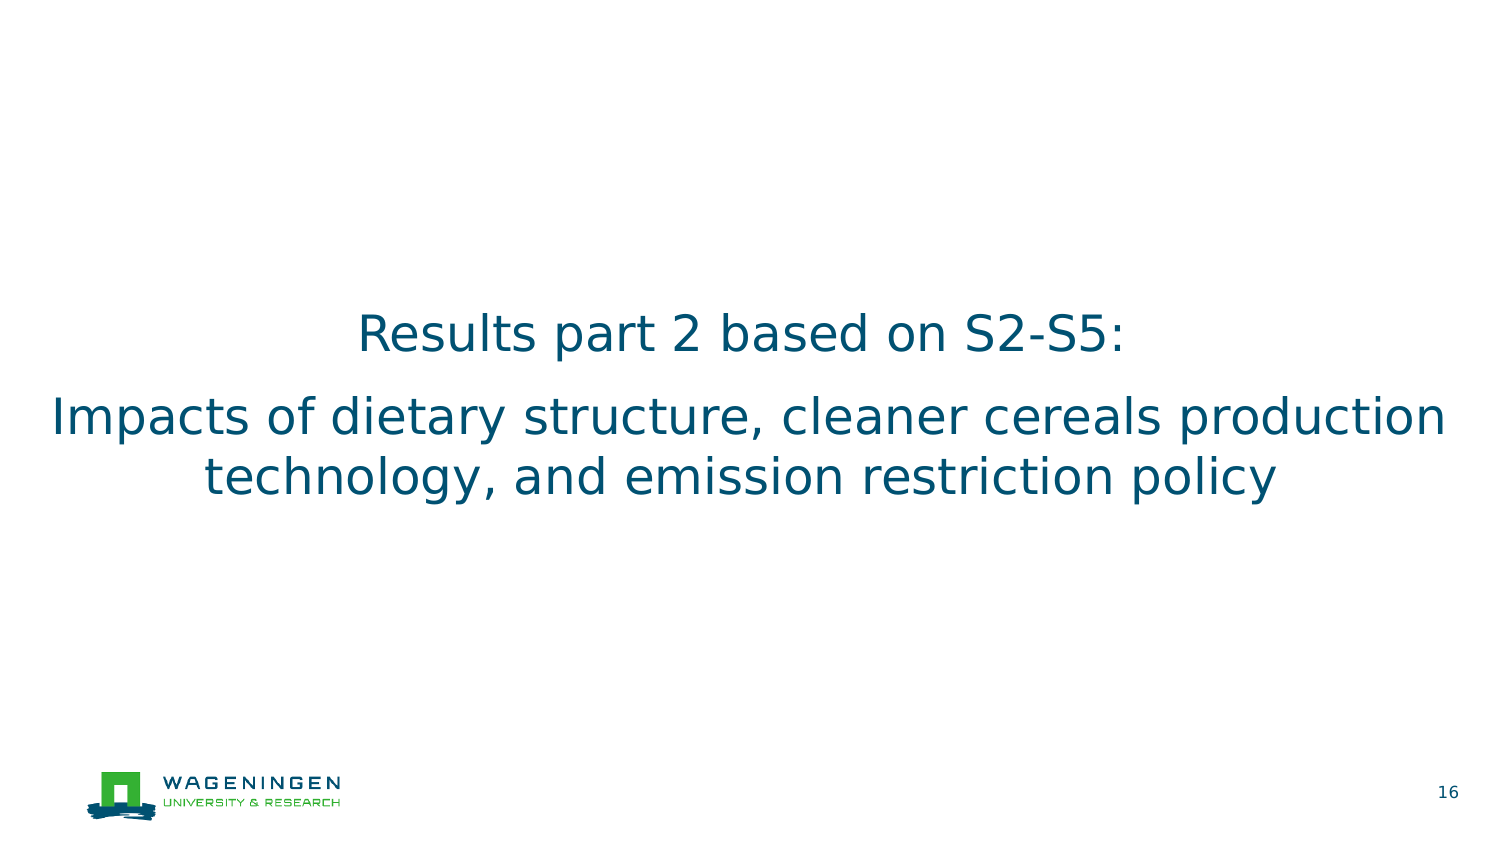

Results part 2 based on S2-S5:
Impacts of dietary structure, cleaner cereals production technology, and emission restriction policy
16